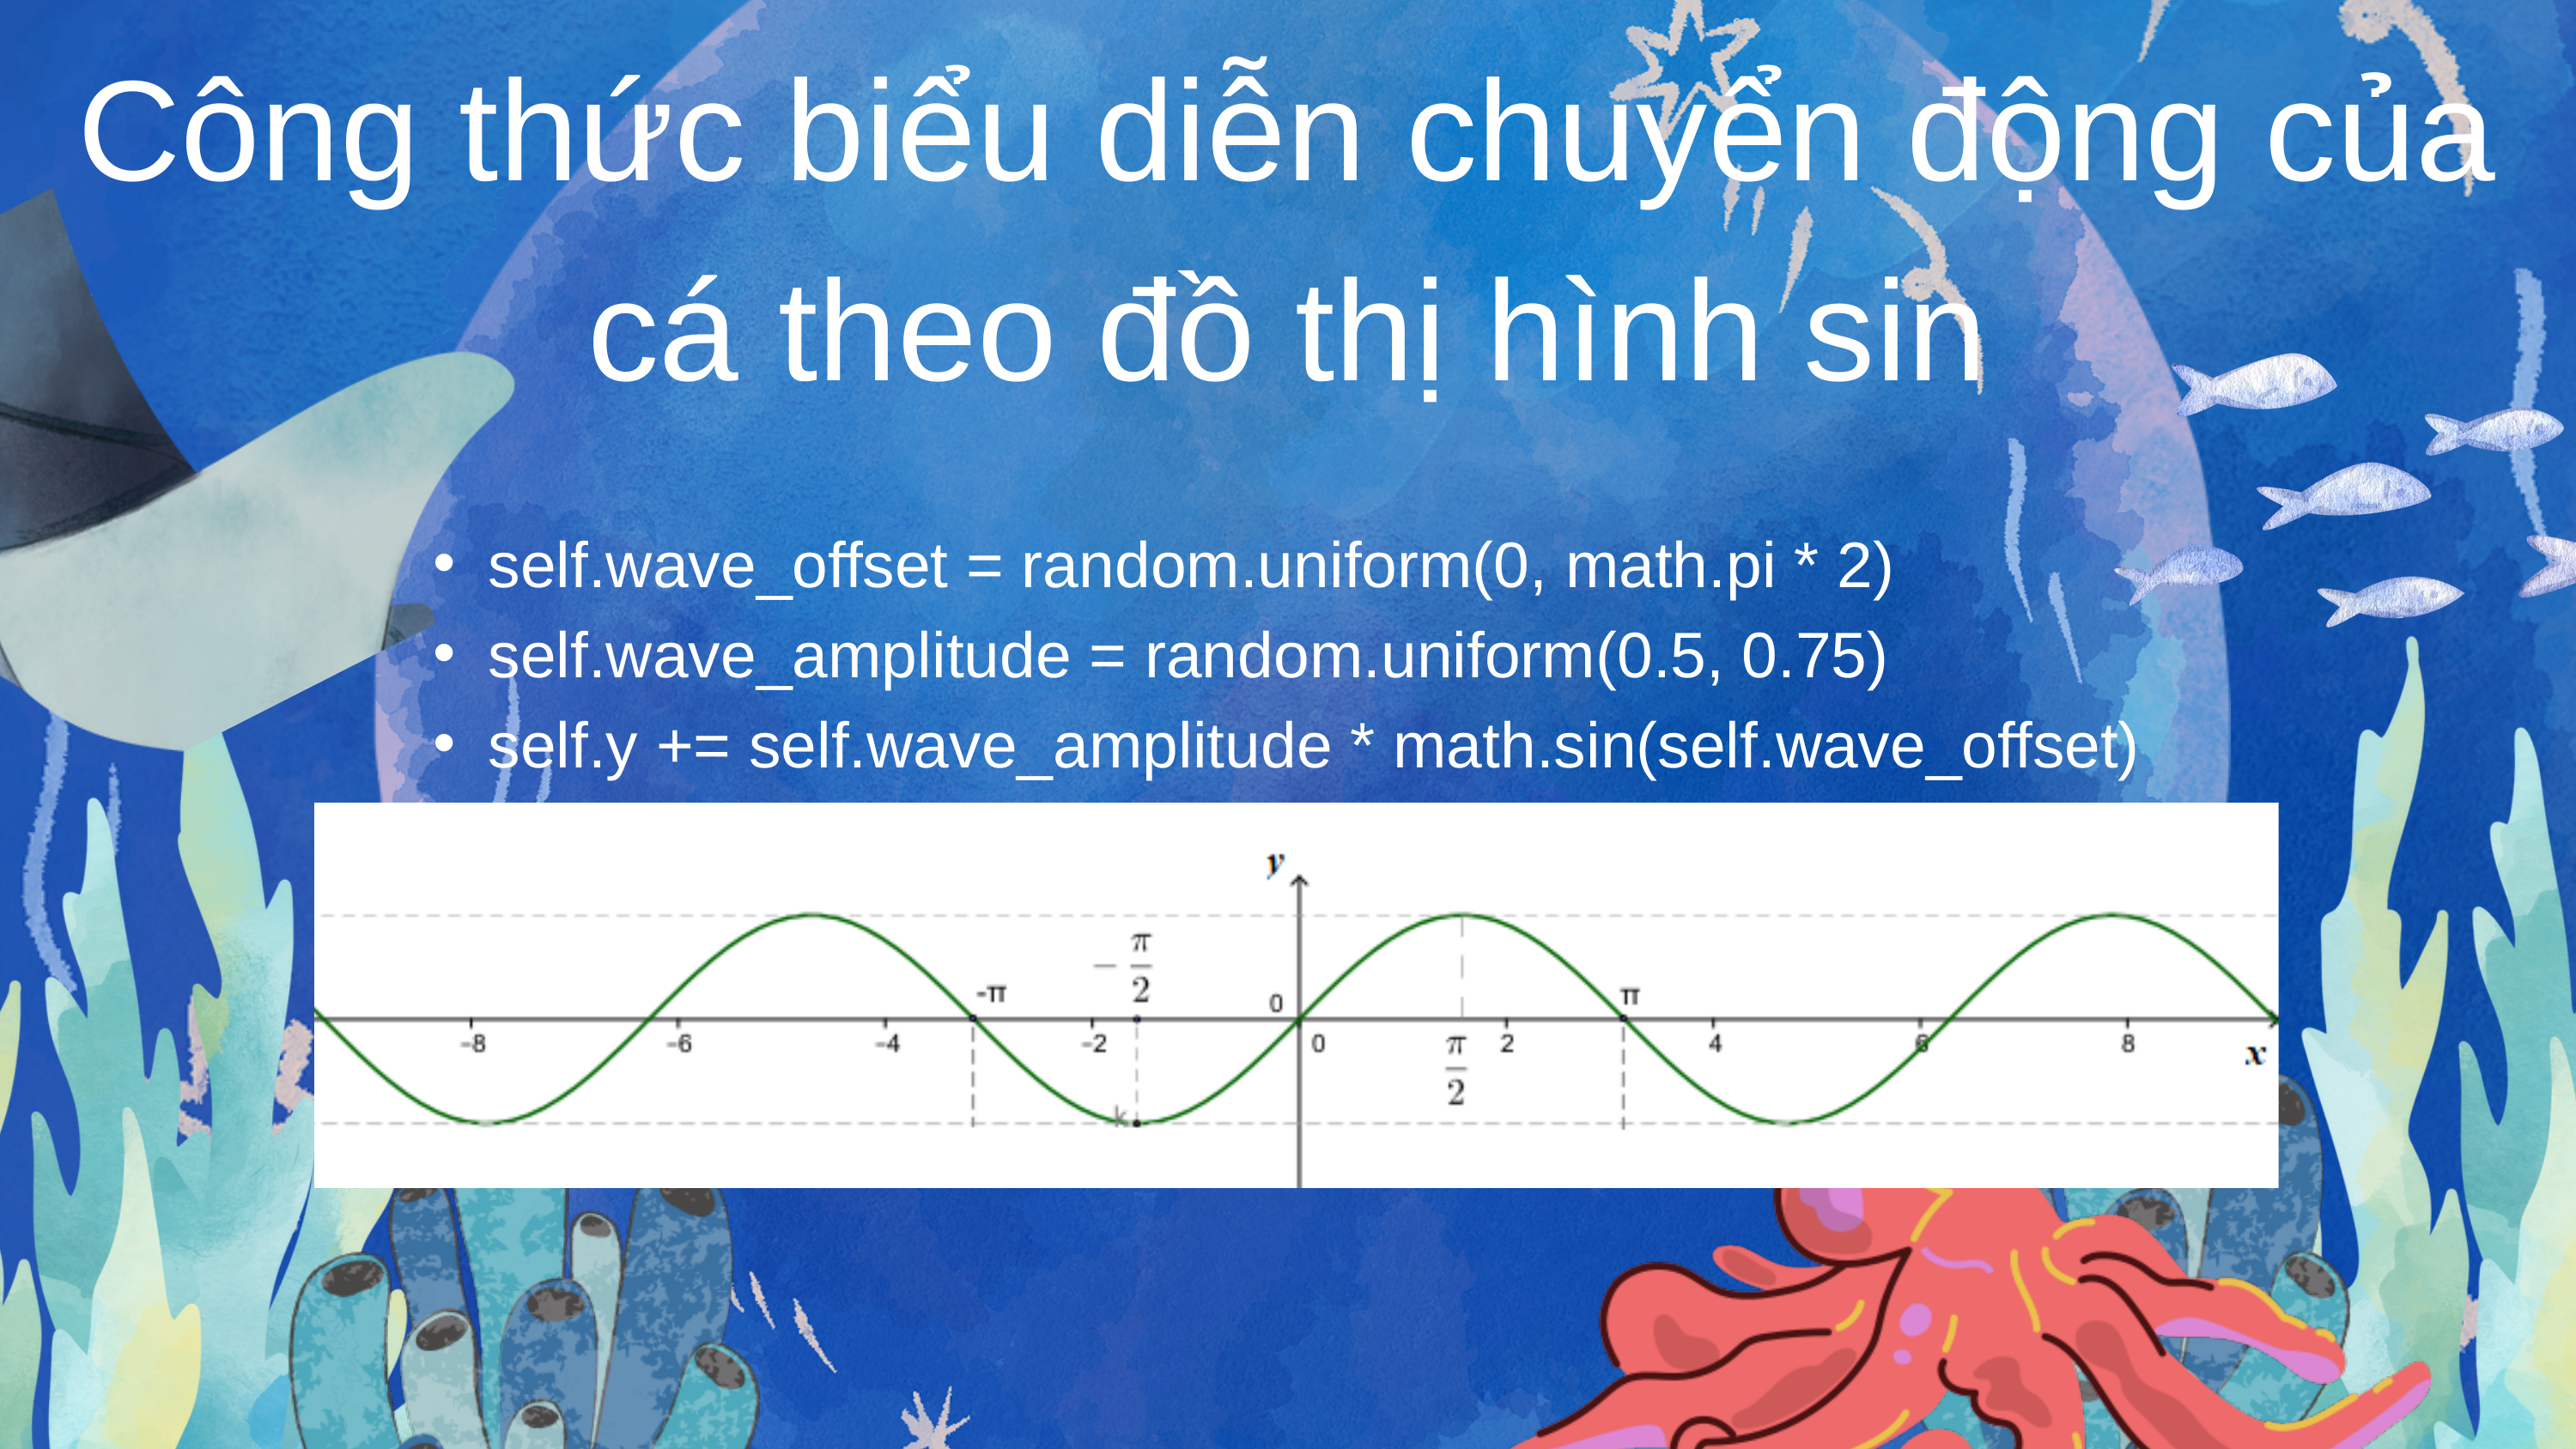

Công thức biểu diễn chuyển động của cá theo đồ thị hình sin

self.wave_offset = random.uniform(0, math.pi * 2)
self.wave_amplitude = random.uniform(0.5, 0.75)
self.y += self.wave_amplitude * math.sin(self.wave_offset)